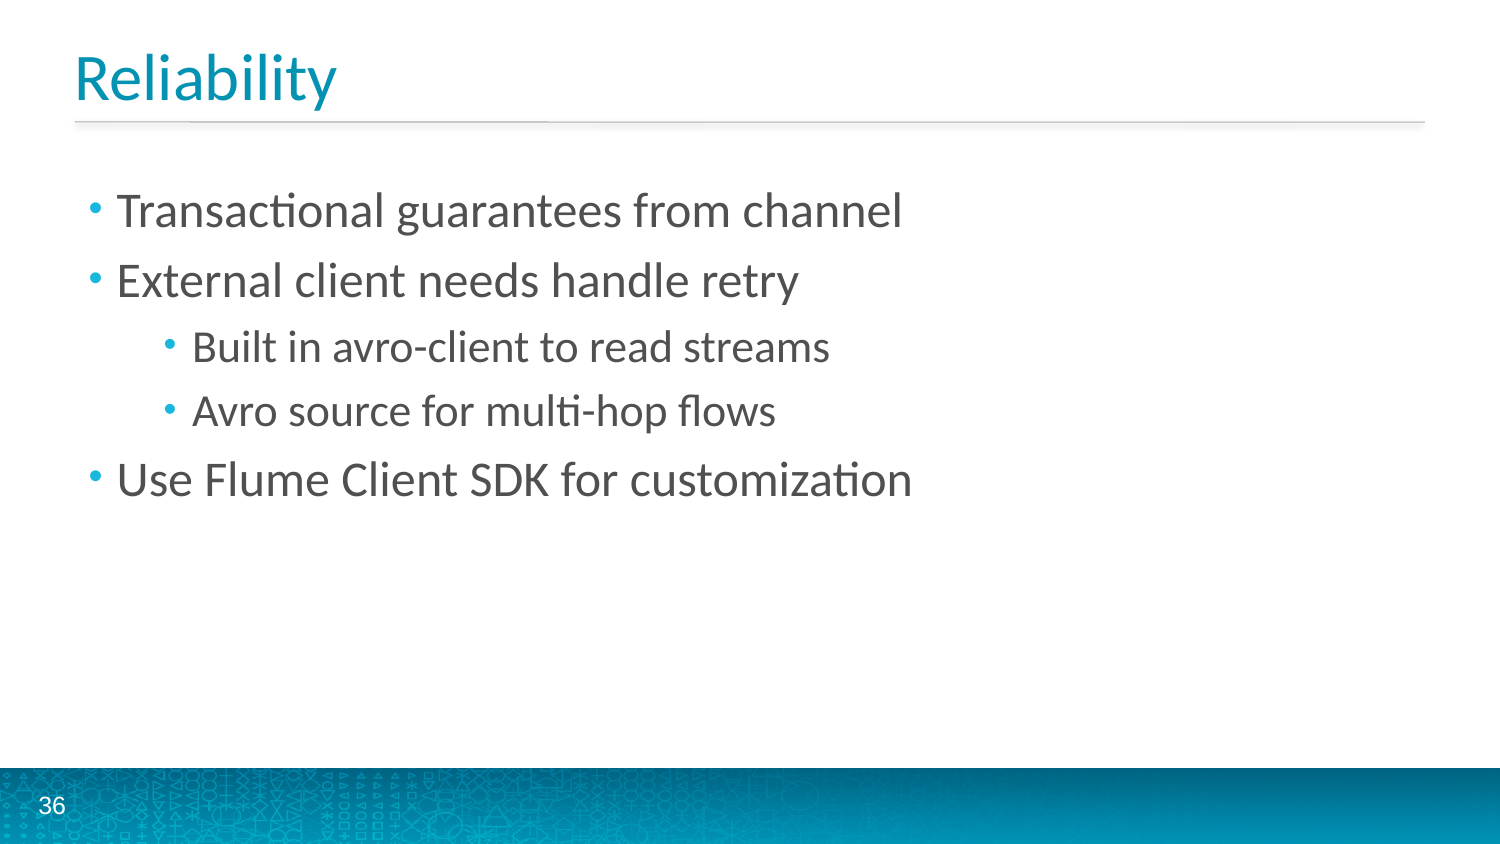

# Reliability
Transactional guarantees from channel
External client needs handle retry
Built in avro-client to read streams
Avro source for multi-hop flows
Use Flume Client SDK for customization
36